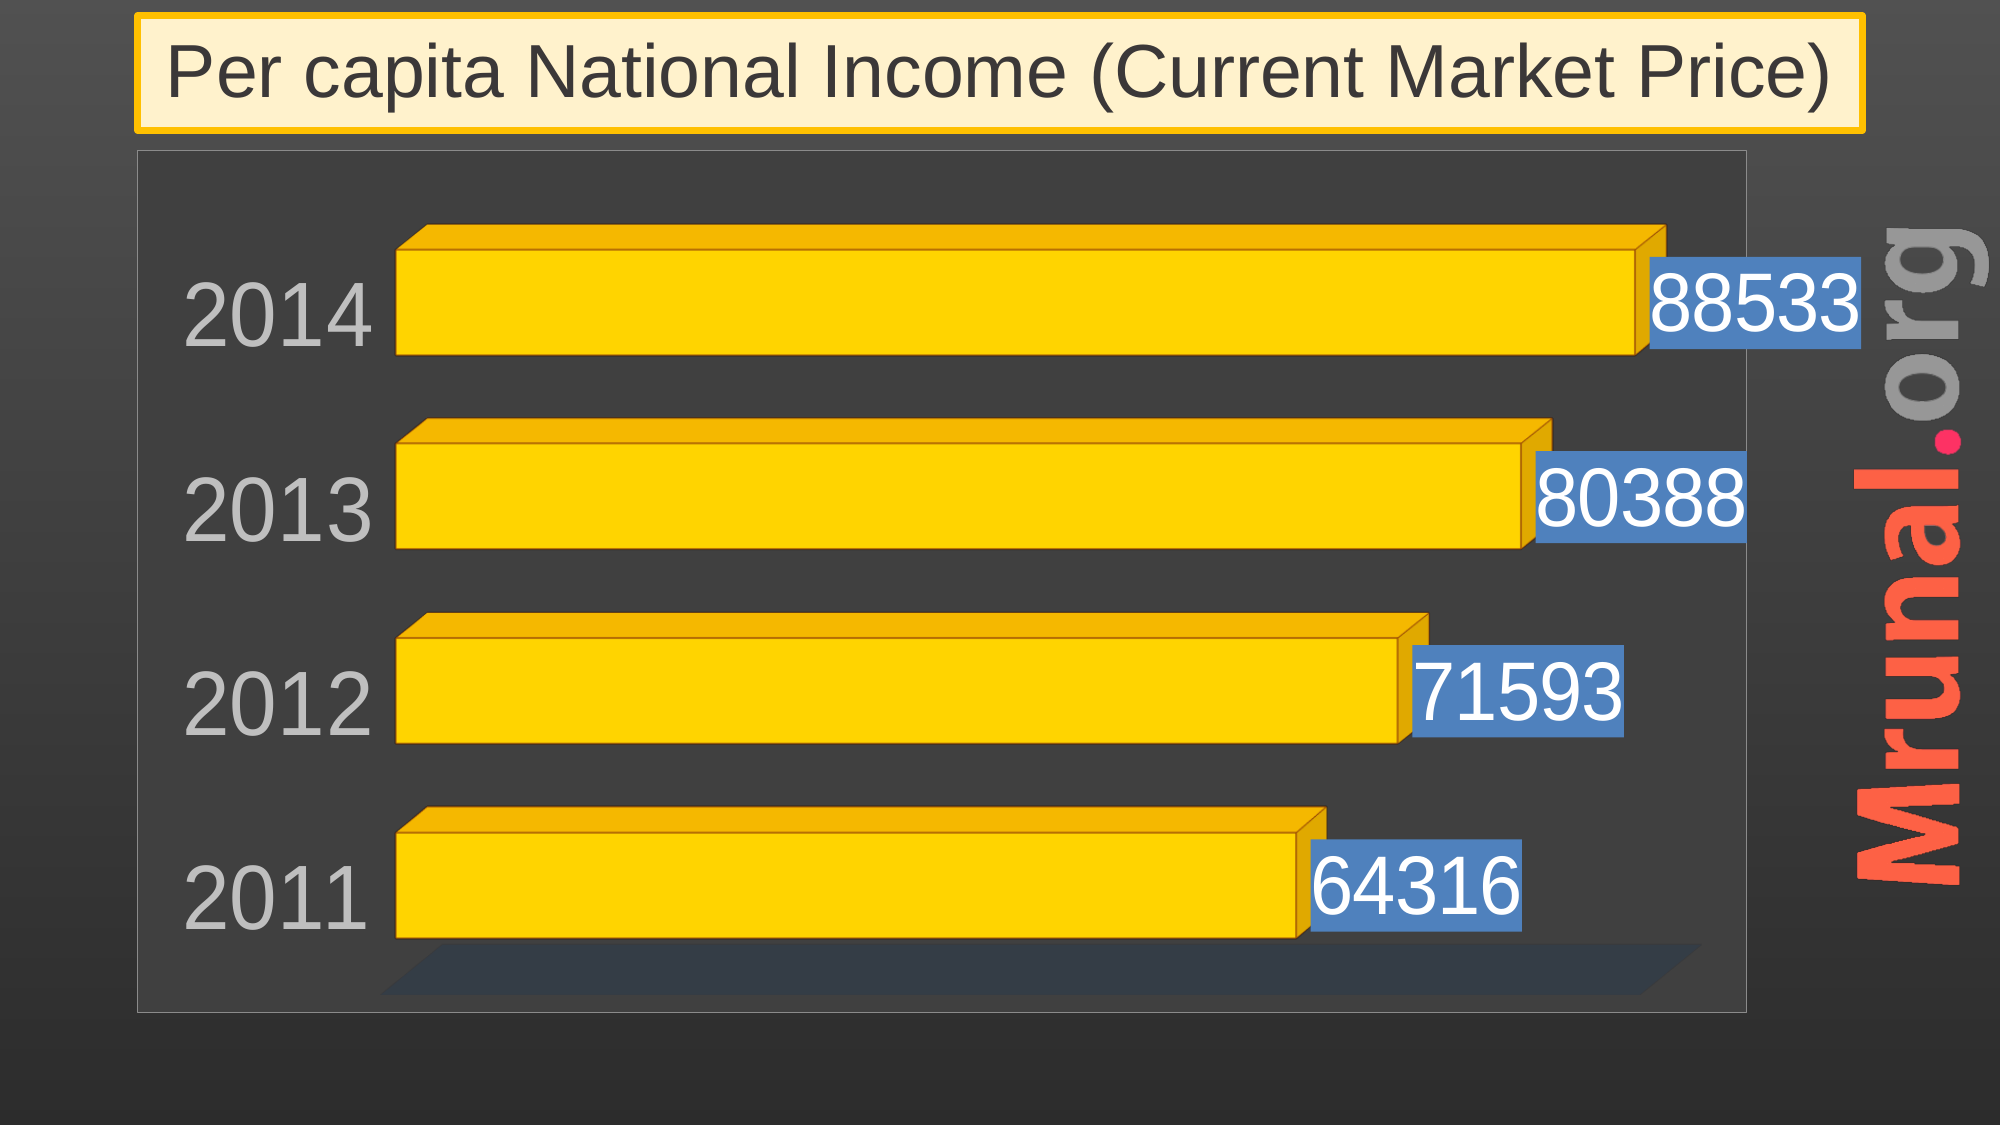

# Per capita National Income (Current Market Price)

[unsupported chart]